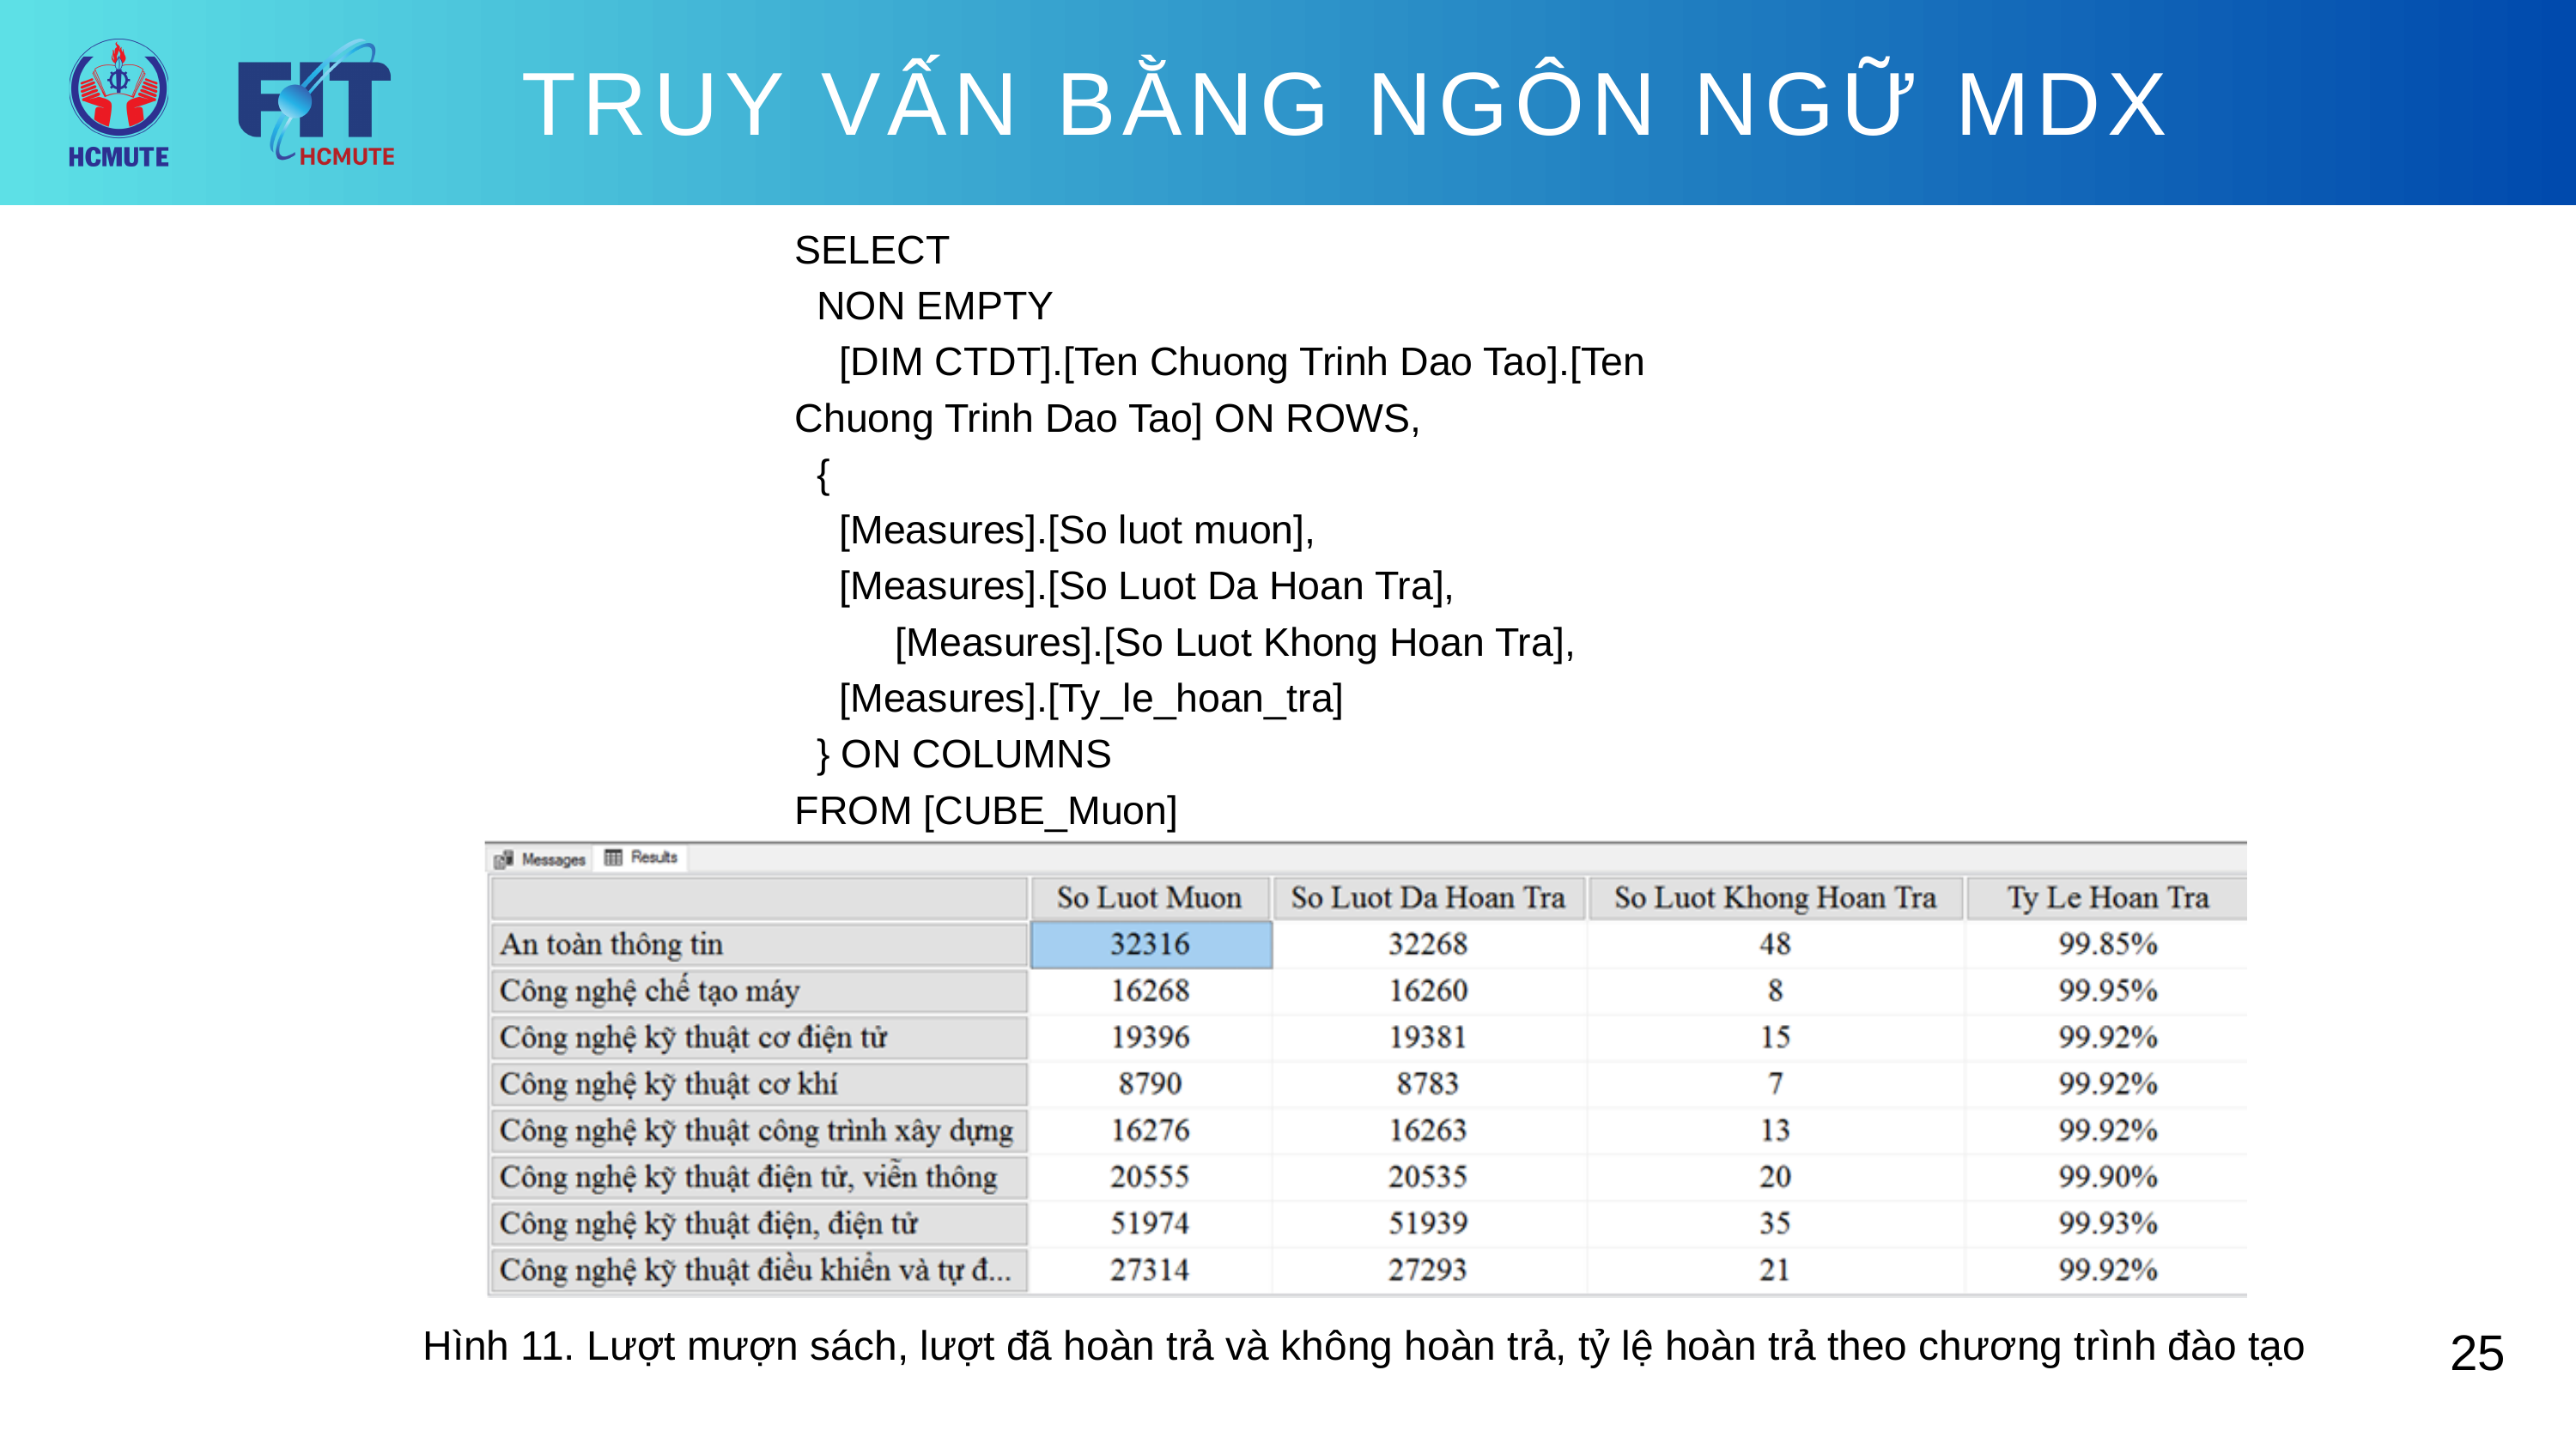

TRUY VẤN BẰNG NGÔN NGỮ MDX
SELECT
  NON EMPTY
    [DIM CTDT].[Ten Chuong Trinh Dao Tao].[Ten Chuong Trinh Dao Tao] ON ROWS,
  {
    [Measures].[So luot muon],
    [Measures].[So Luot Da Hoan Tra],
         [Measures].[So Luot Khong Hoan Tra],
    [Measures].[Ty_le_hoan_tra]
  } ON COLUMNS
FROM [CUBE_Muon]

25
Hình 11. Lượt mượn sách, lượt đã hoàn trả và không hoàn trả, tỷ lệ hoàn trả theo chương trình đào tạo